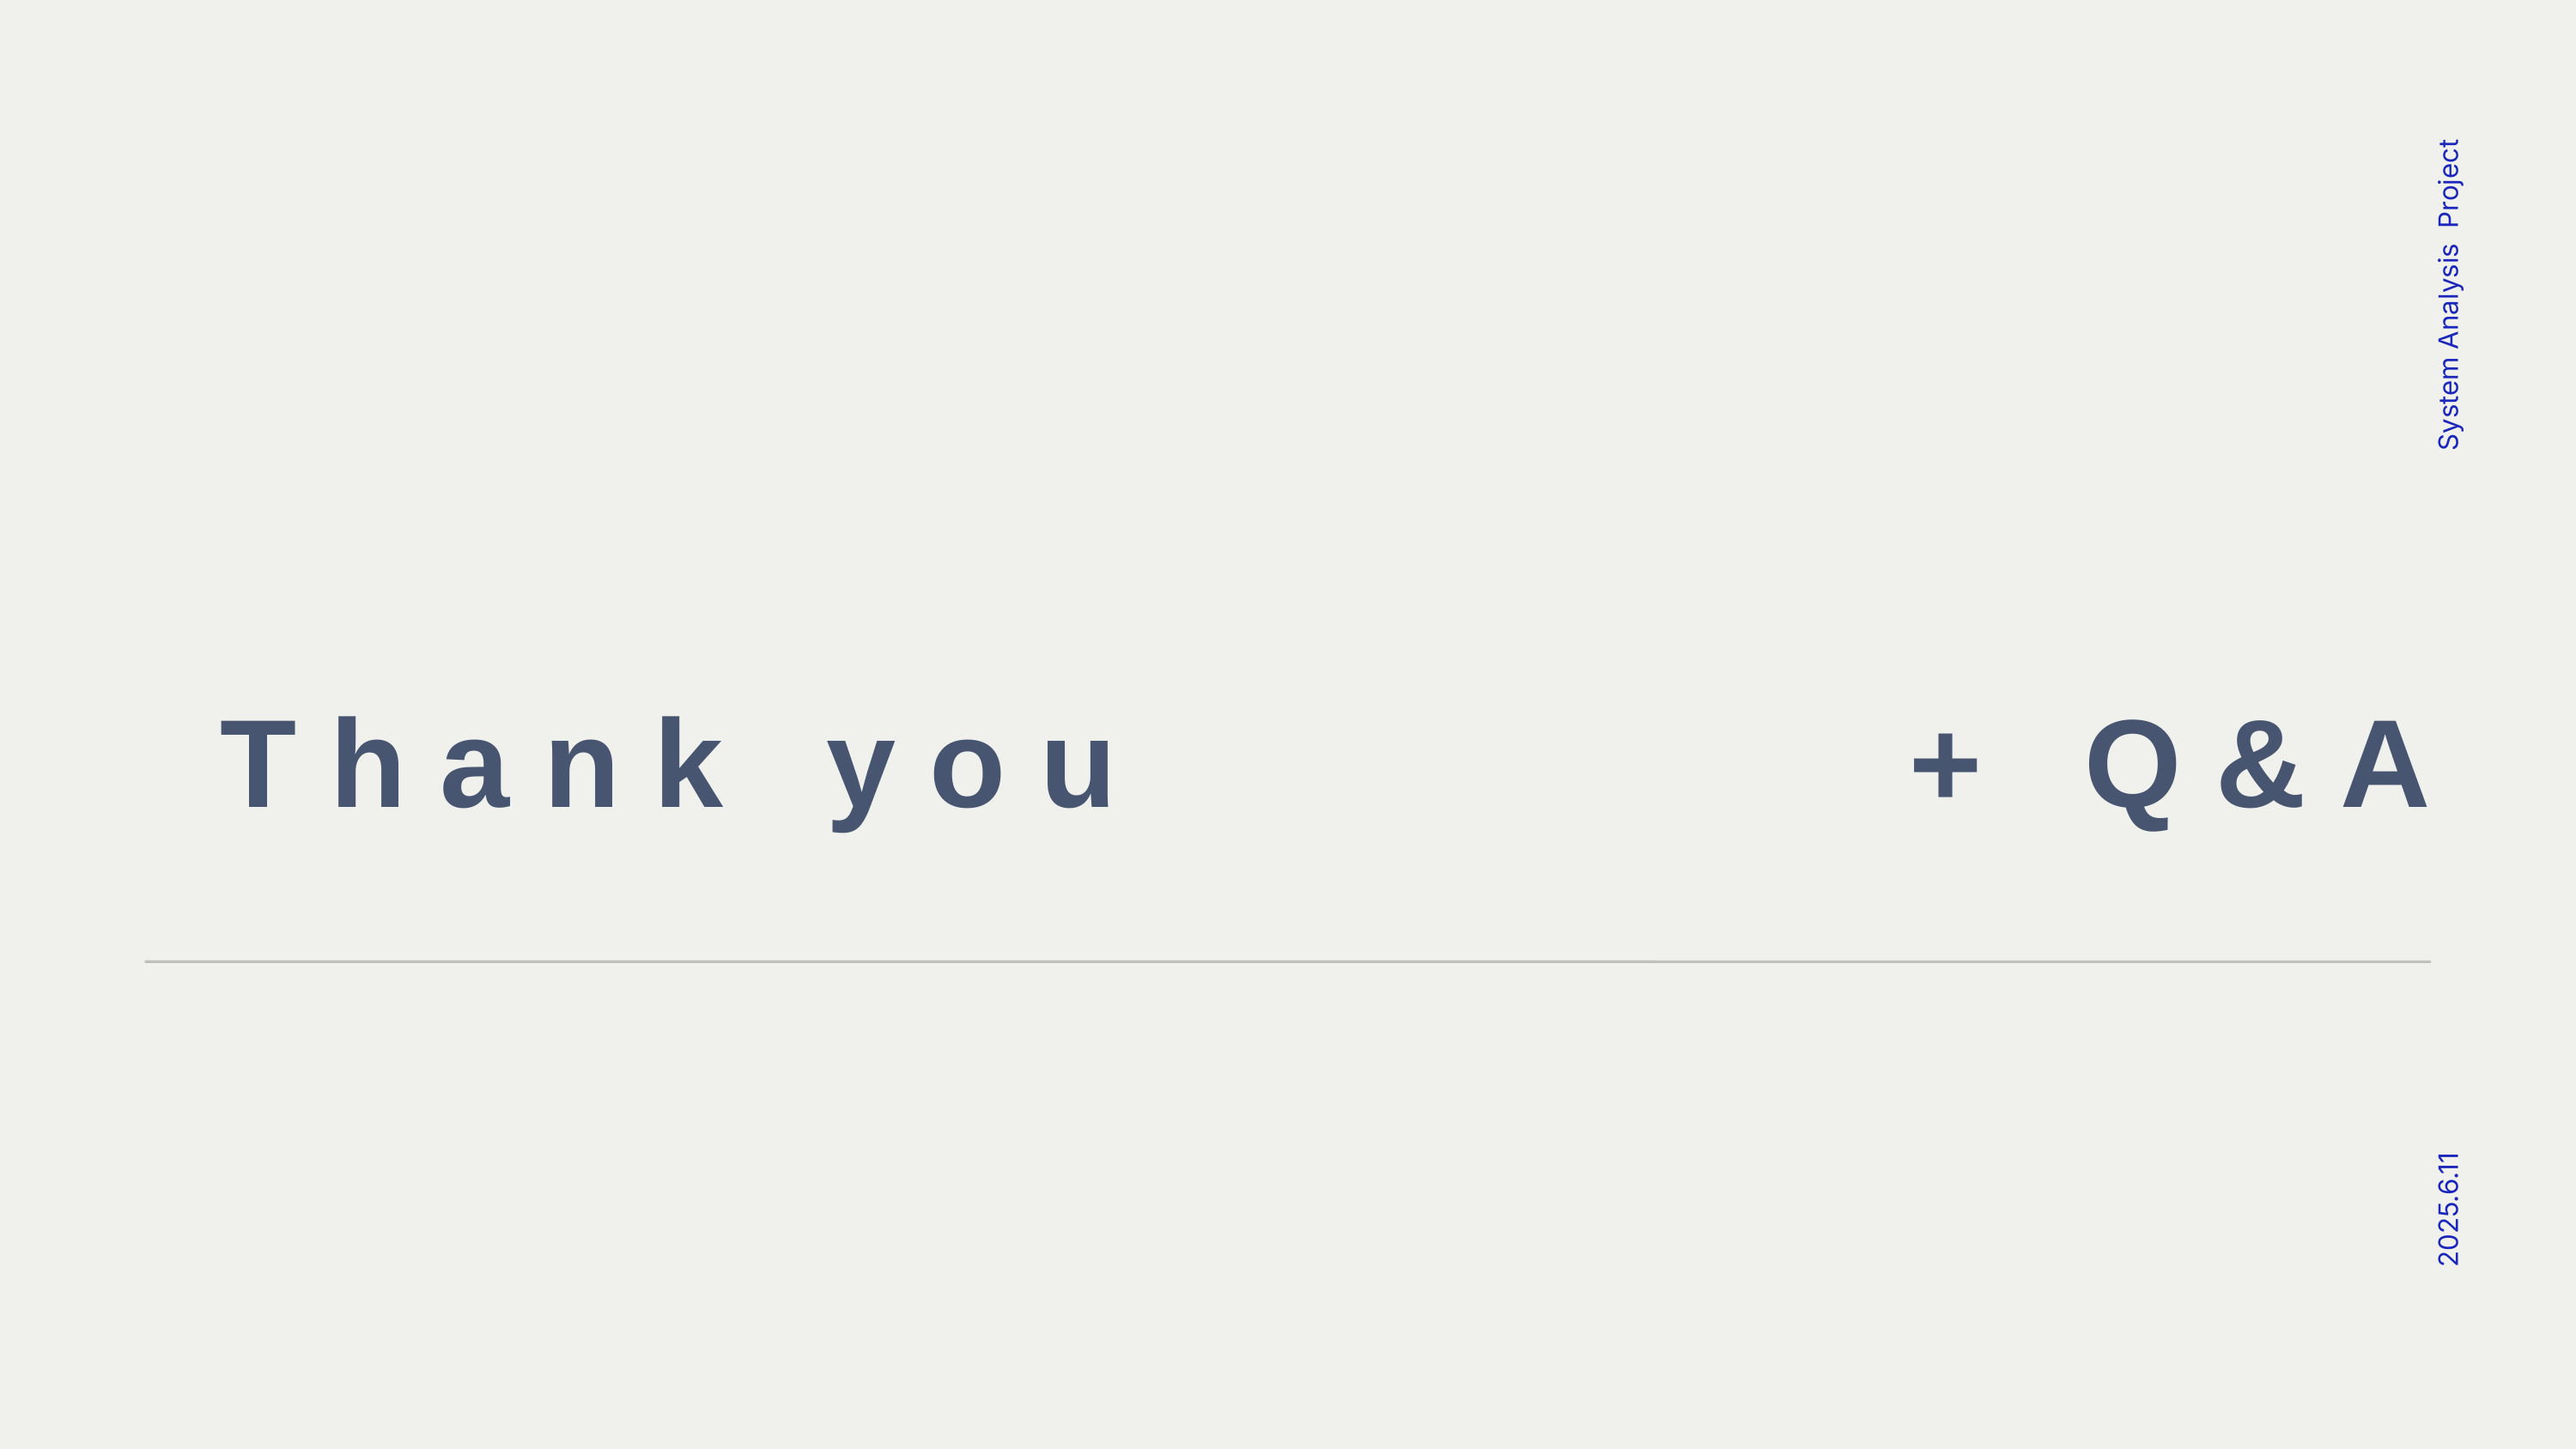

System Analysis  Project
Thank you
+ Q&A

2025.6.11